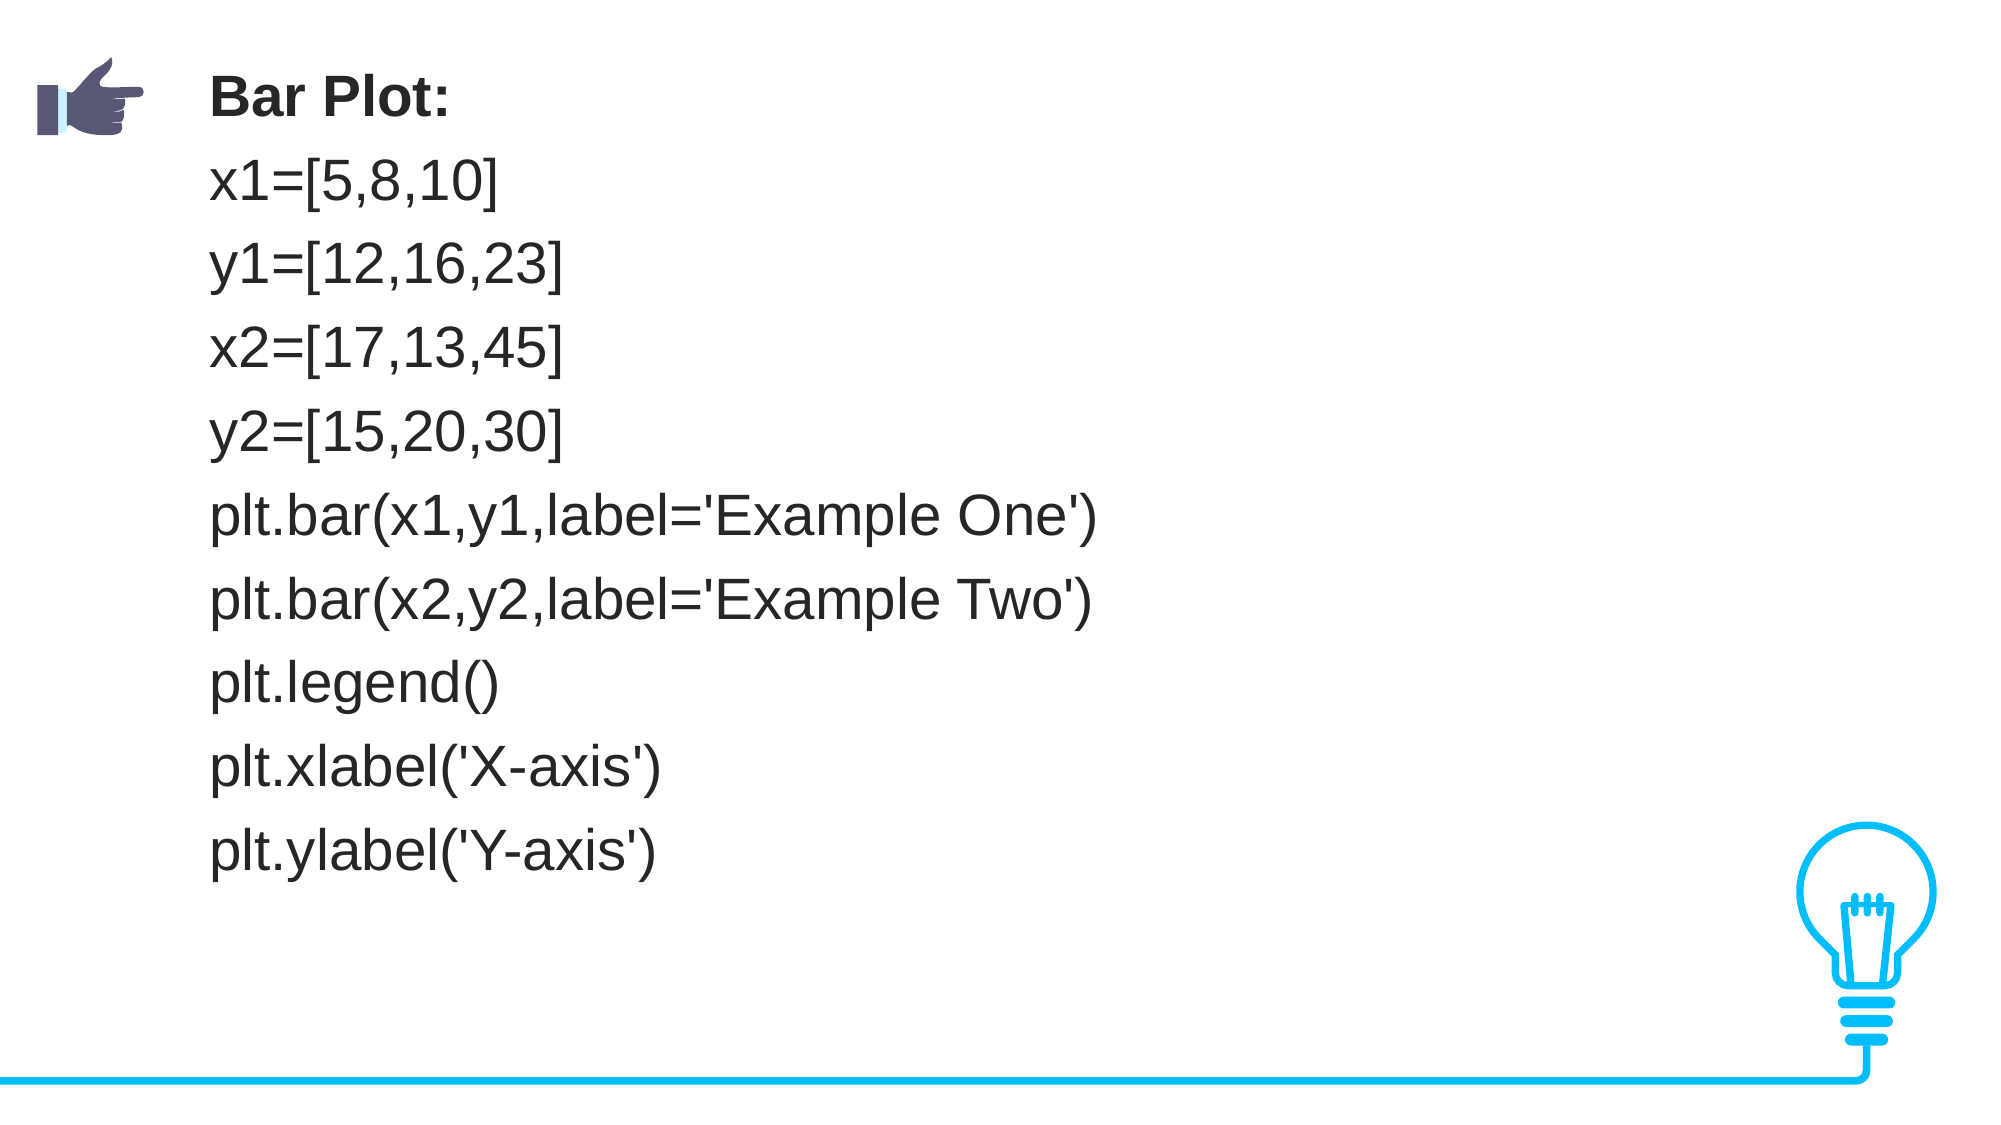

Bar Plot:
x1=[5,8,10]
y1=[12,16,23]
x2=[17,13,45]
y2=[15,20,30]
plt.bar(x1,y1,label='Example One')
plt.bar(x2,y2,label='Example Two')
plt.legend()
plt.xlabel('X-axis')
plt.ylabel('Y-axis')